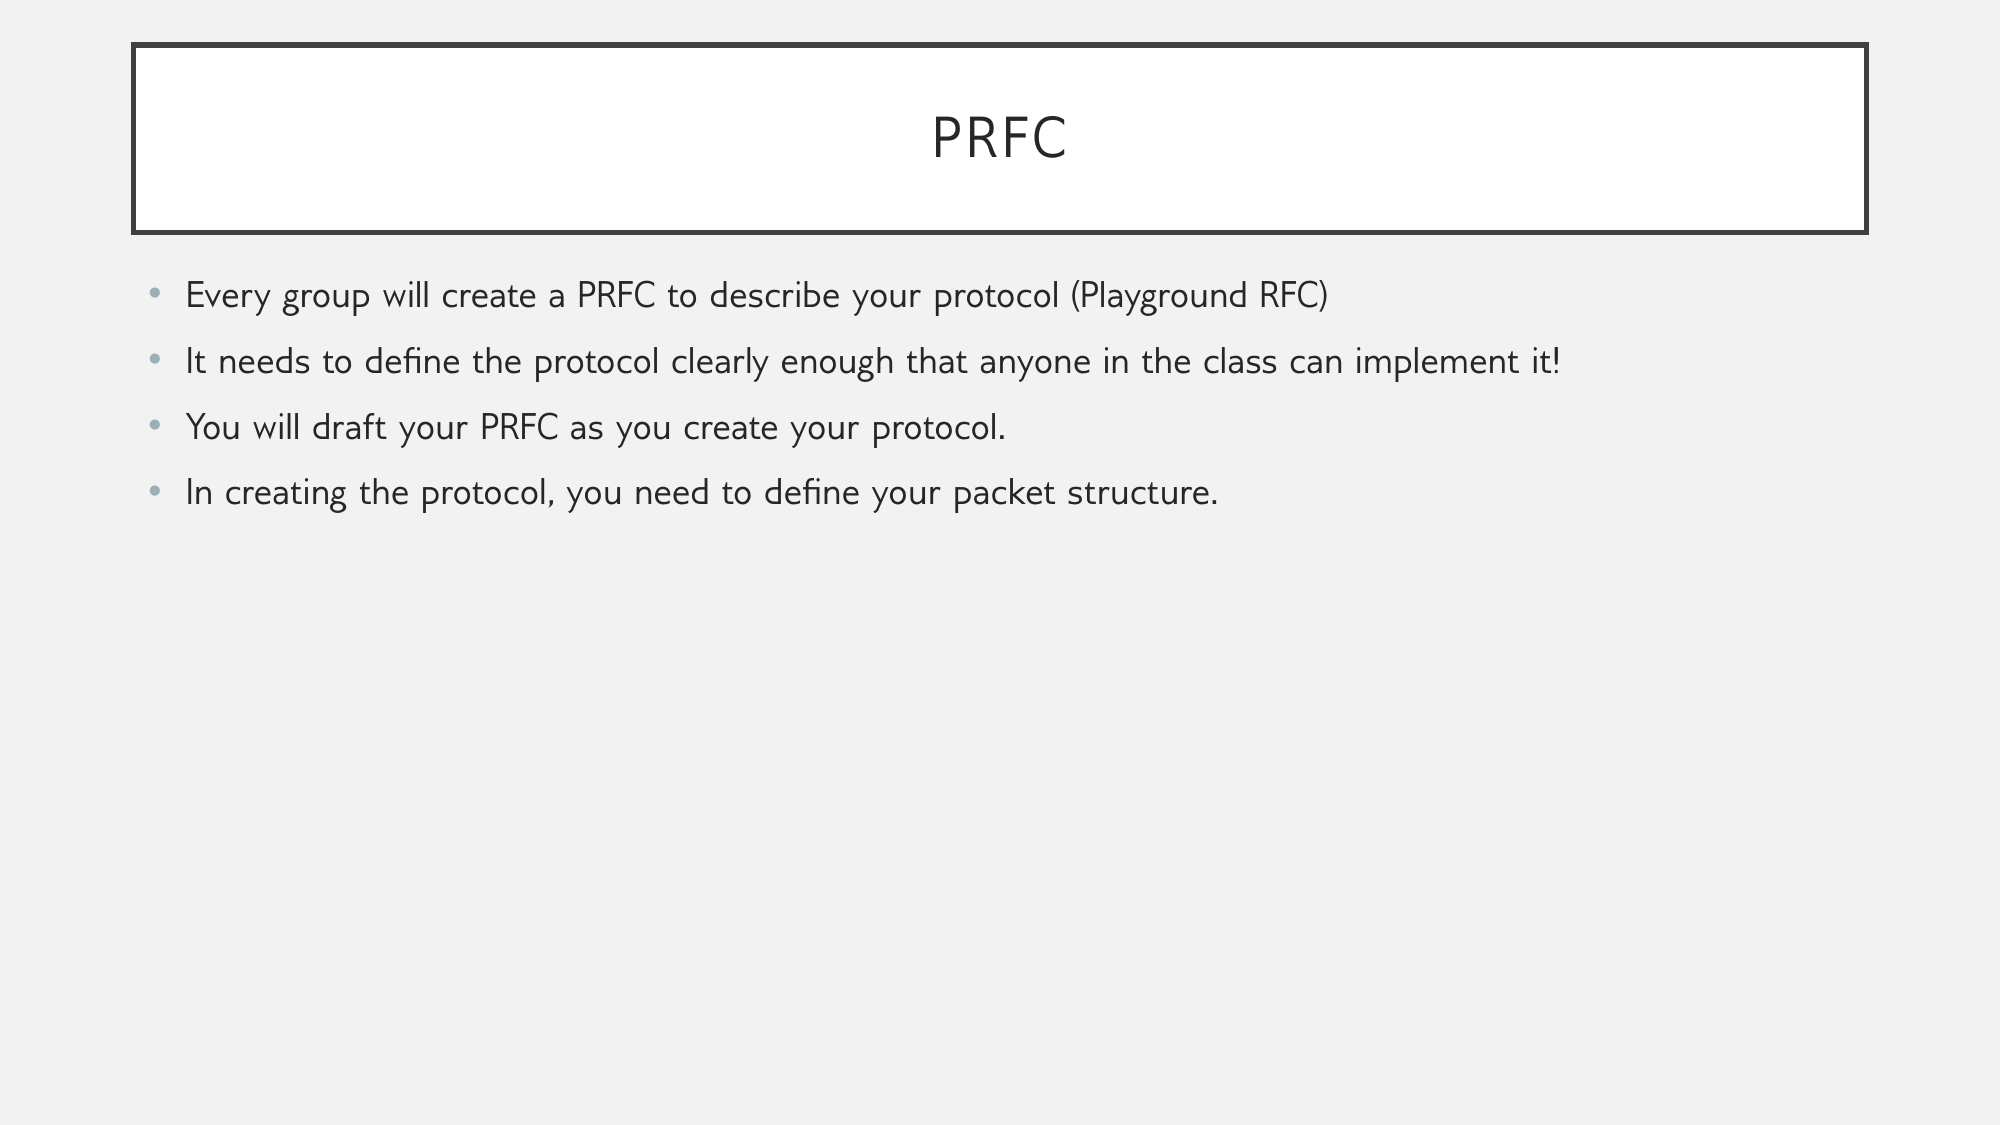

# PRFC
Every group will create a PRFC to describe your protocol (Playground RFC)
It needs to define the protocol clearly enough that anyone in the class can implement it!
You will draft your PRFC as you create your protocol.
In creating the protocol, you need to define your packet structure.